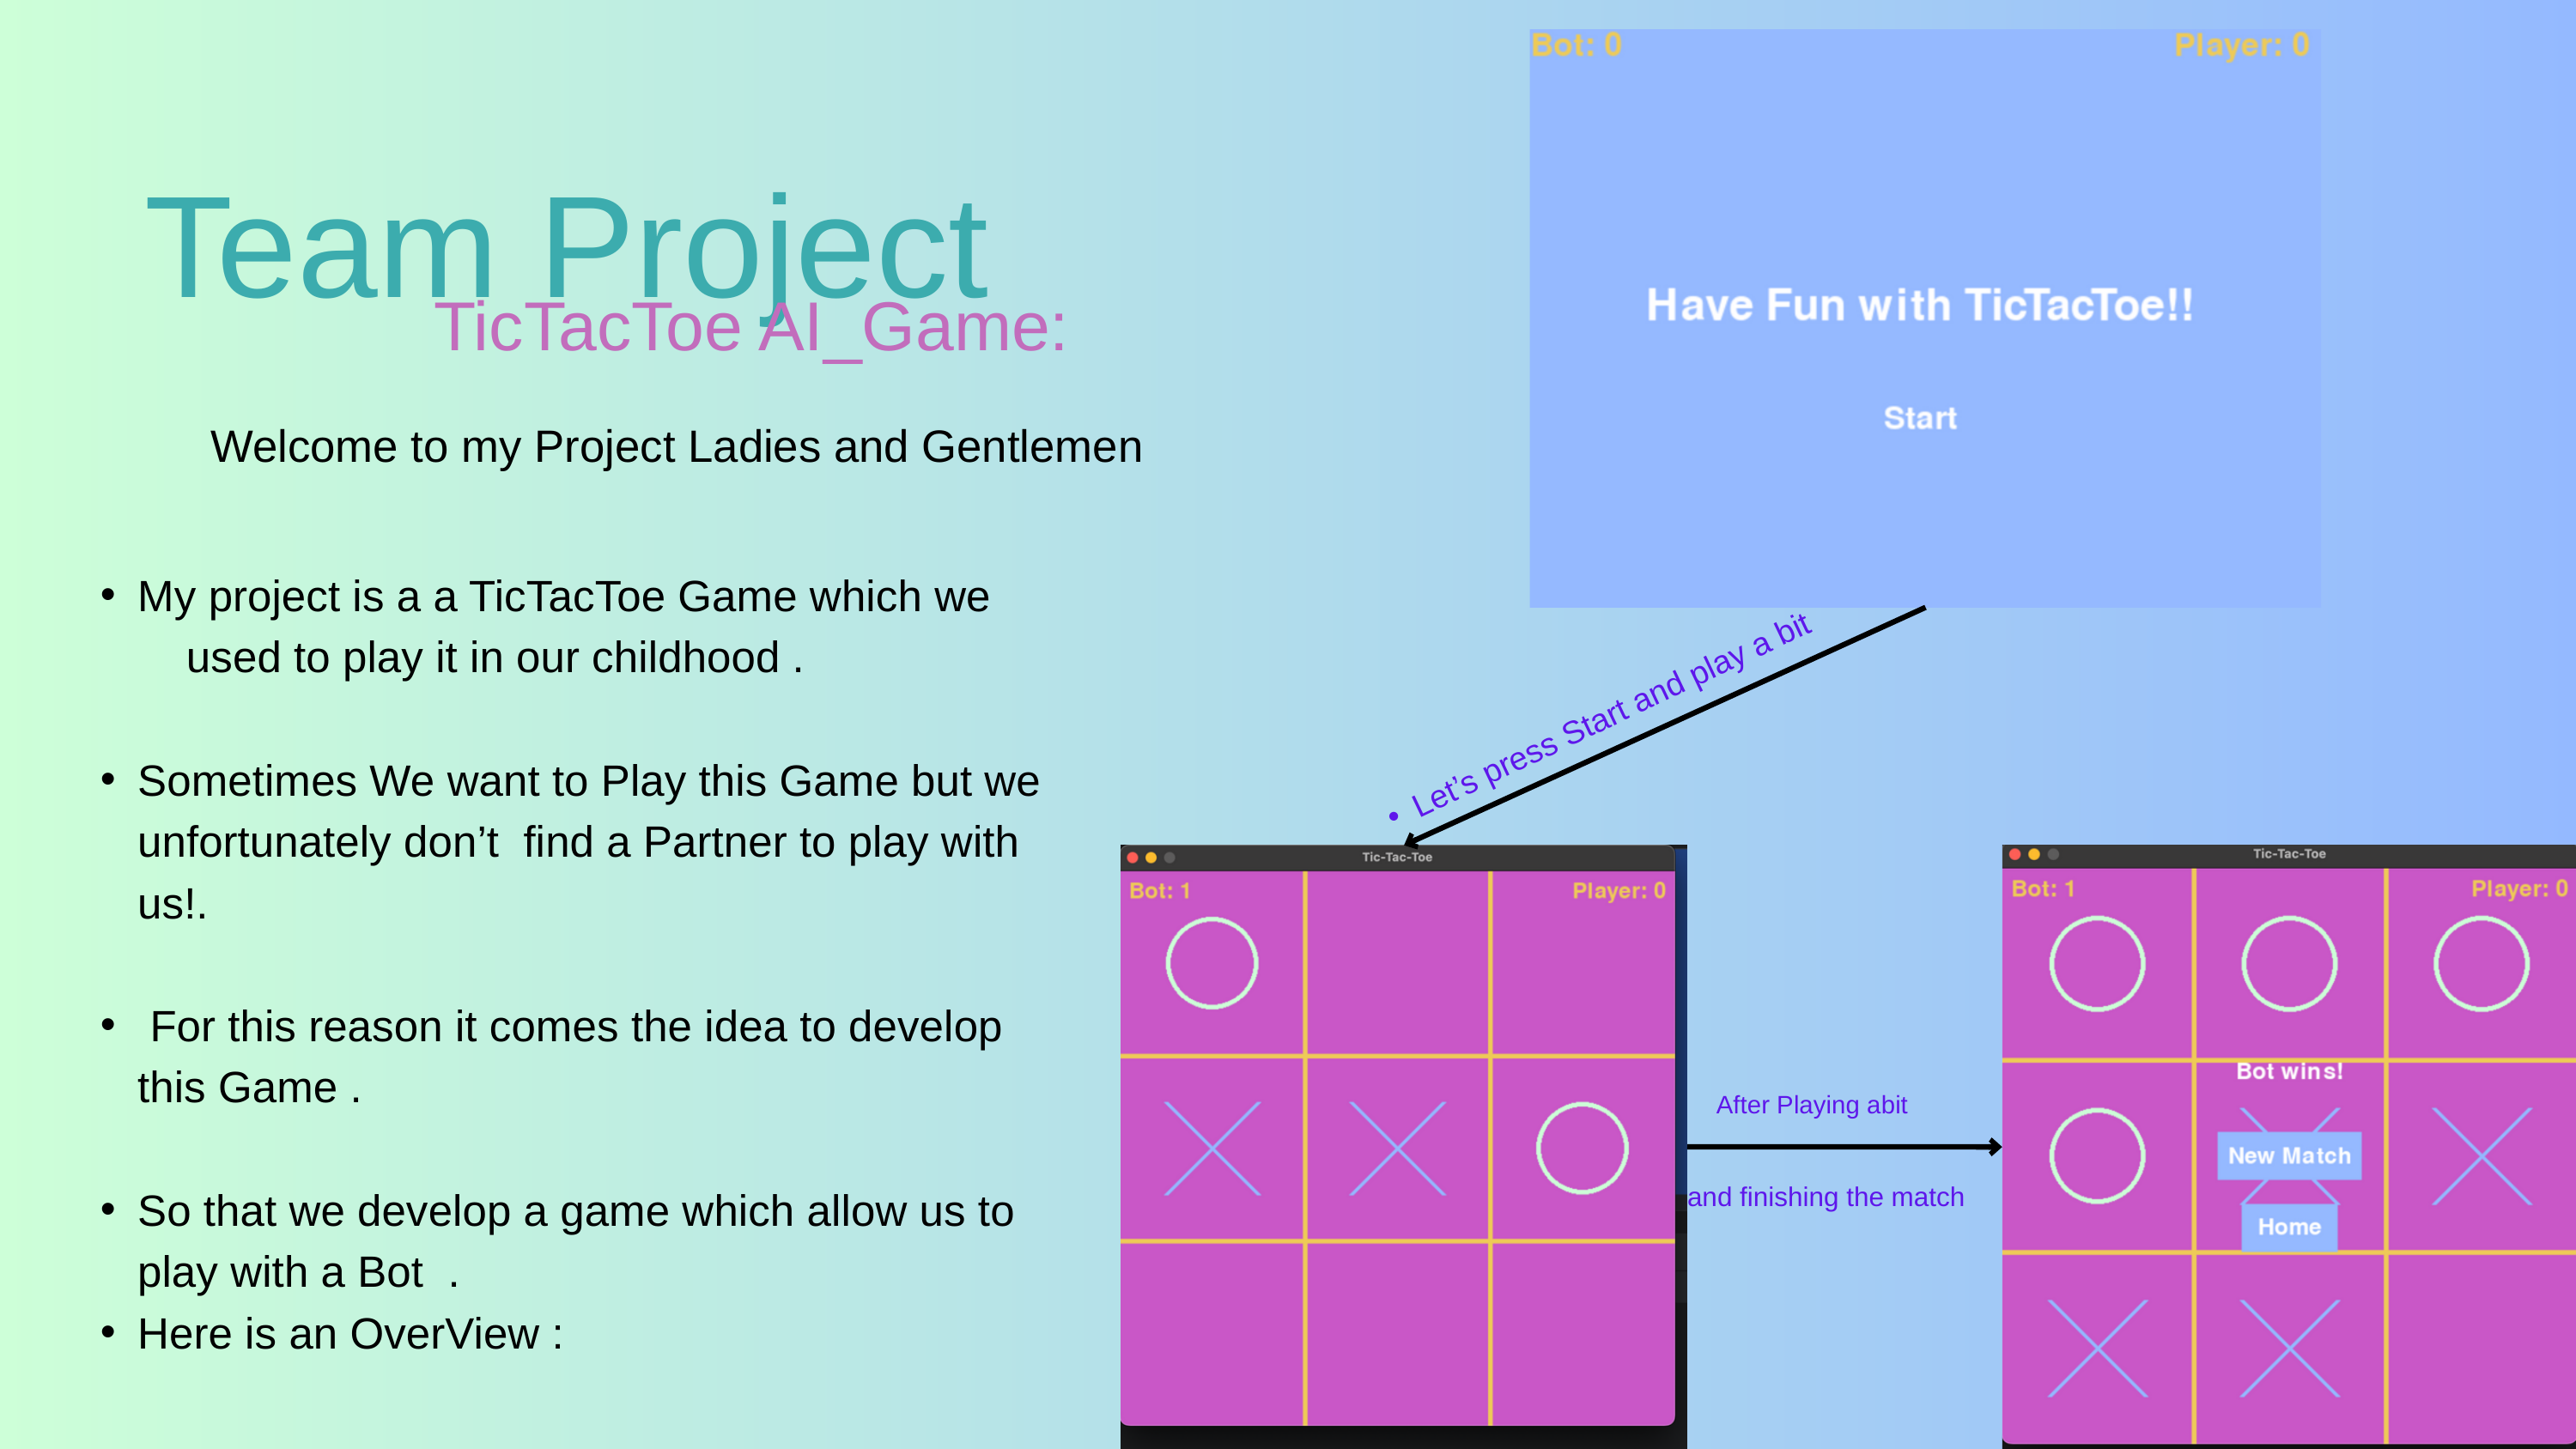

Team Project
 TicTacToe AI_Game:
Welcome to my Project Ladies and Gentlemen
My project is a a TicTacToe Game which we           used to play it in our childhood .

Sometimes We want to Play this Game but we unfortunately don’t  find a Partner to play with us!.

 For this reason it comes the idea to develop this Game .

So that we develop a game which allow us to play with a Bot  .
Here is an OverView :

Let’s press Start and play a bit

After Playing abit

and finishing the match